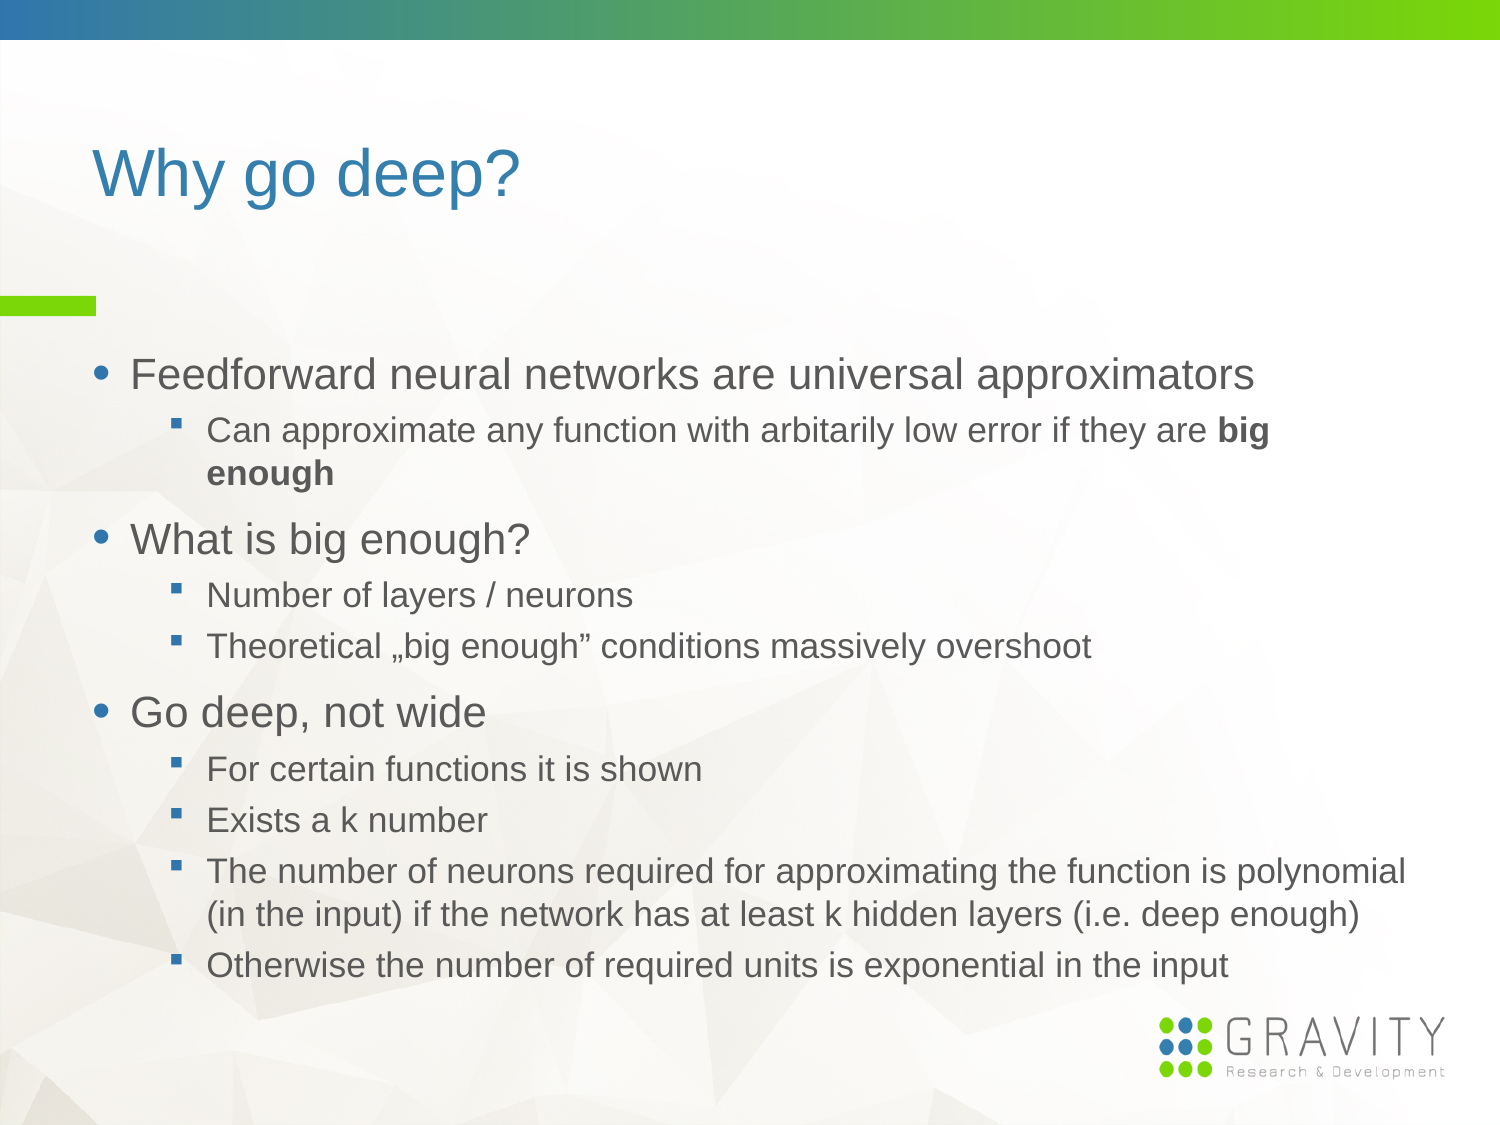

# Why go deep?
Feedforward neural networks are universal approximators
Can approximate any function with arbitarily low error if they are big enough
What is big enough?
Number of layers / neurons
Theoretical „big enough” conditions massively overshoot
Go deep, not wide
For certain functions it is shown
Exists a k number
The number of neurons required for approximating the function is polynomial (in the input) if the network has at least k hidden layers (i.e. deep enough)
Otherwise the number of required units is exponential in the input